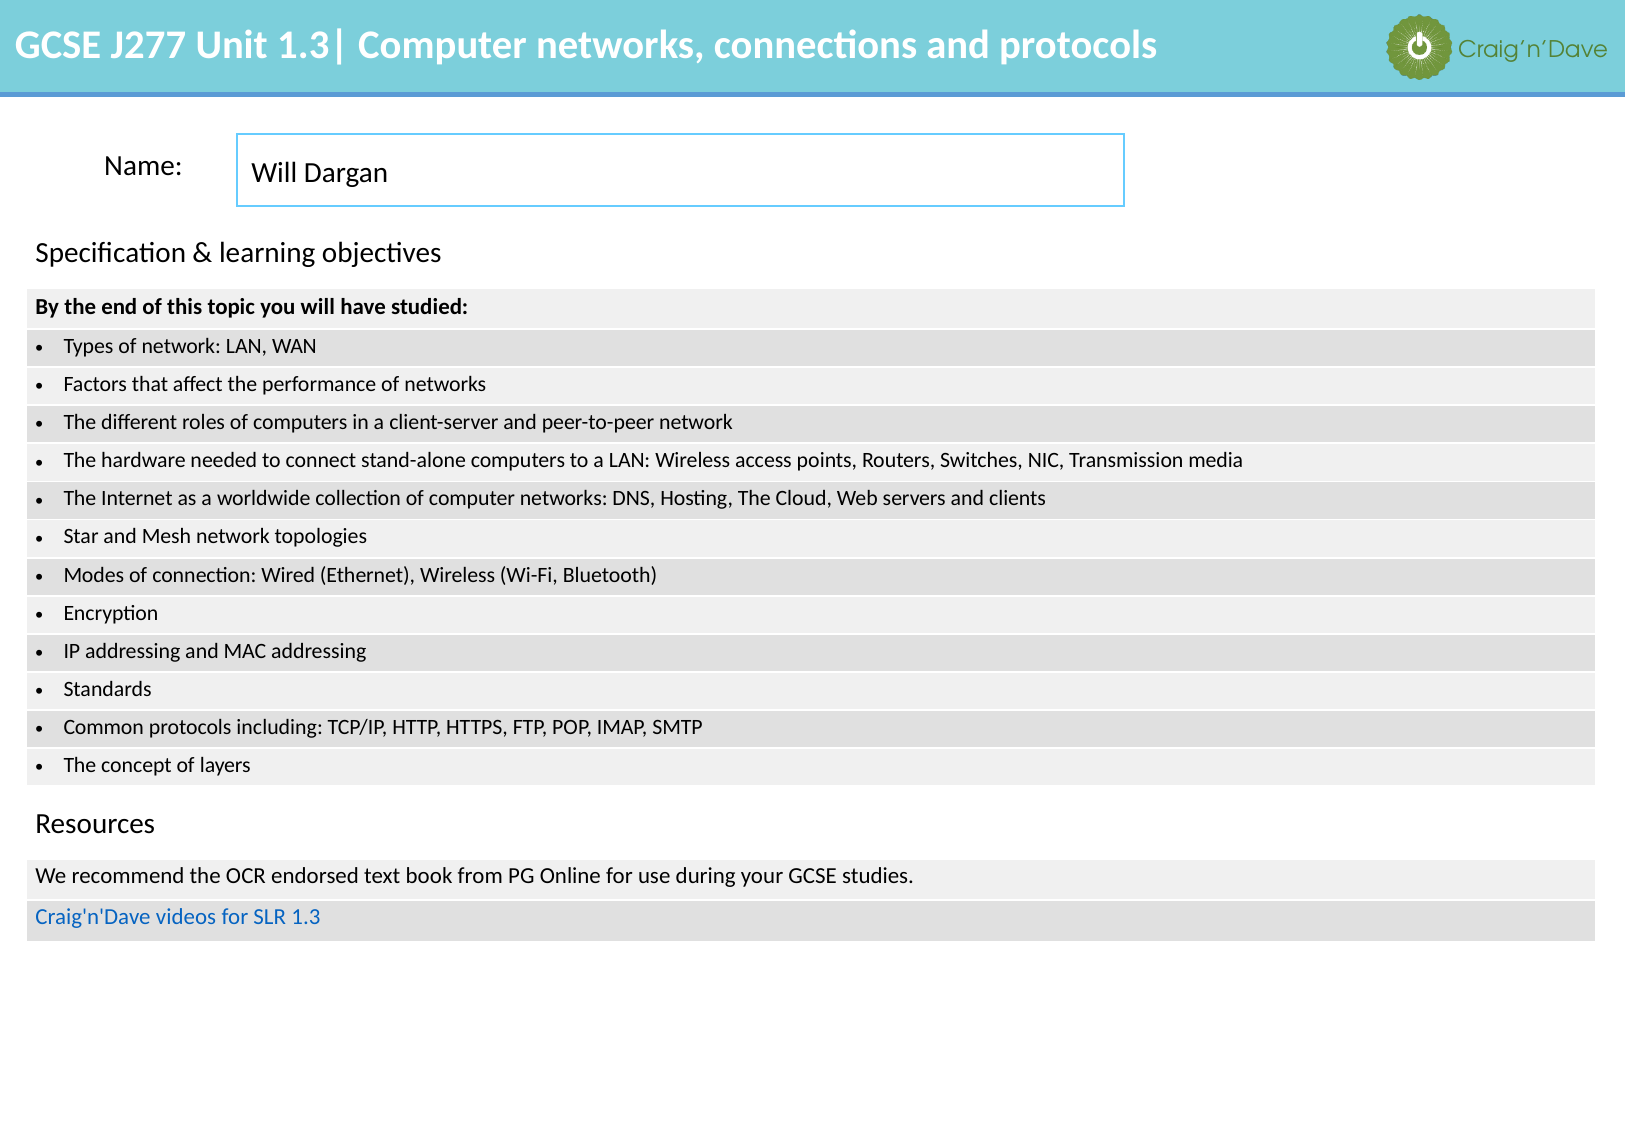

Will Dargan
Name:
| Specification & learning objectives |
| --- |
| By the end of this topic you will have studied: |
| Types of network: LAN, WAN |
| Factors that affect the performance of networks |
| The different roles of computers in a client-server and peer-to-peer network |
| The hardware needed to connect stand-alone computers to a LAN: Wireless access points, Routers, Switches, NIC, Transmission media |
| The Internet as a worldwide collection of computer networks: DNS, Hosting, The Cloud, Web servers and clients |
| Star and Mesh network topologies |
| Modes of connection: Wired (Ethernet), Wireless (Wi-Fi, Bluetooth) |
| Encryption |
| IP addressing and MAC addressing |
| Standards |
| Common protocols including: TCP/IP, HTTP, HTTPS, FTP, POP, IMAP, SMTP |
| The concept of layers |
| Resources |
| We recommend the OCR endorsed text book from PG Online for use during your GCSE studies. |
| Craig'n'Dave videos for SLR 1.3 |